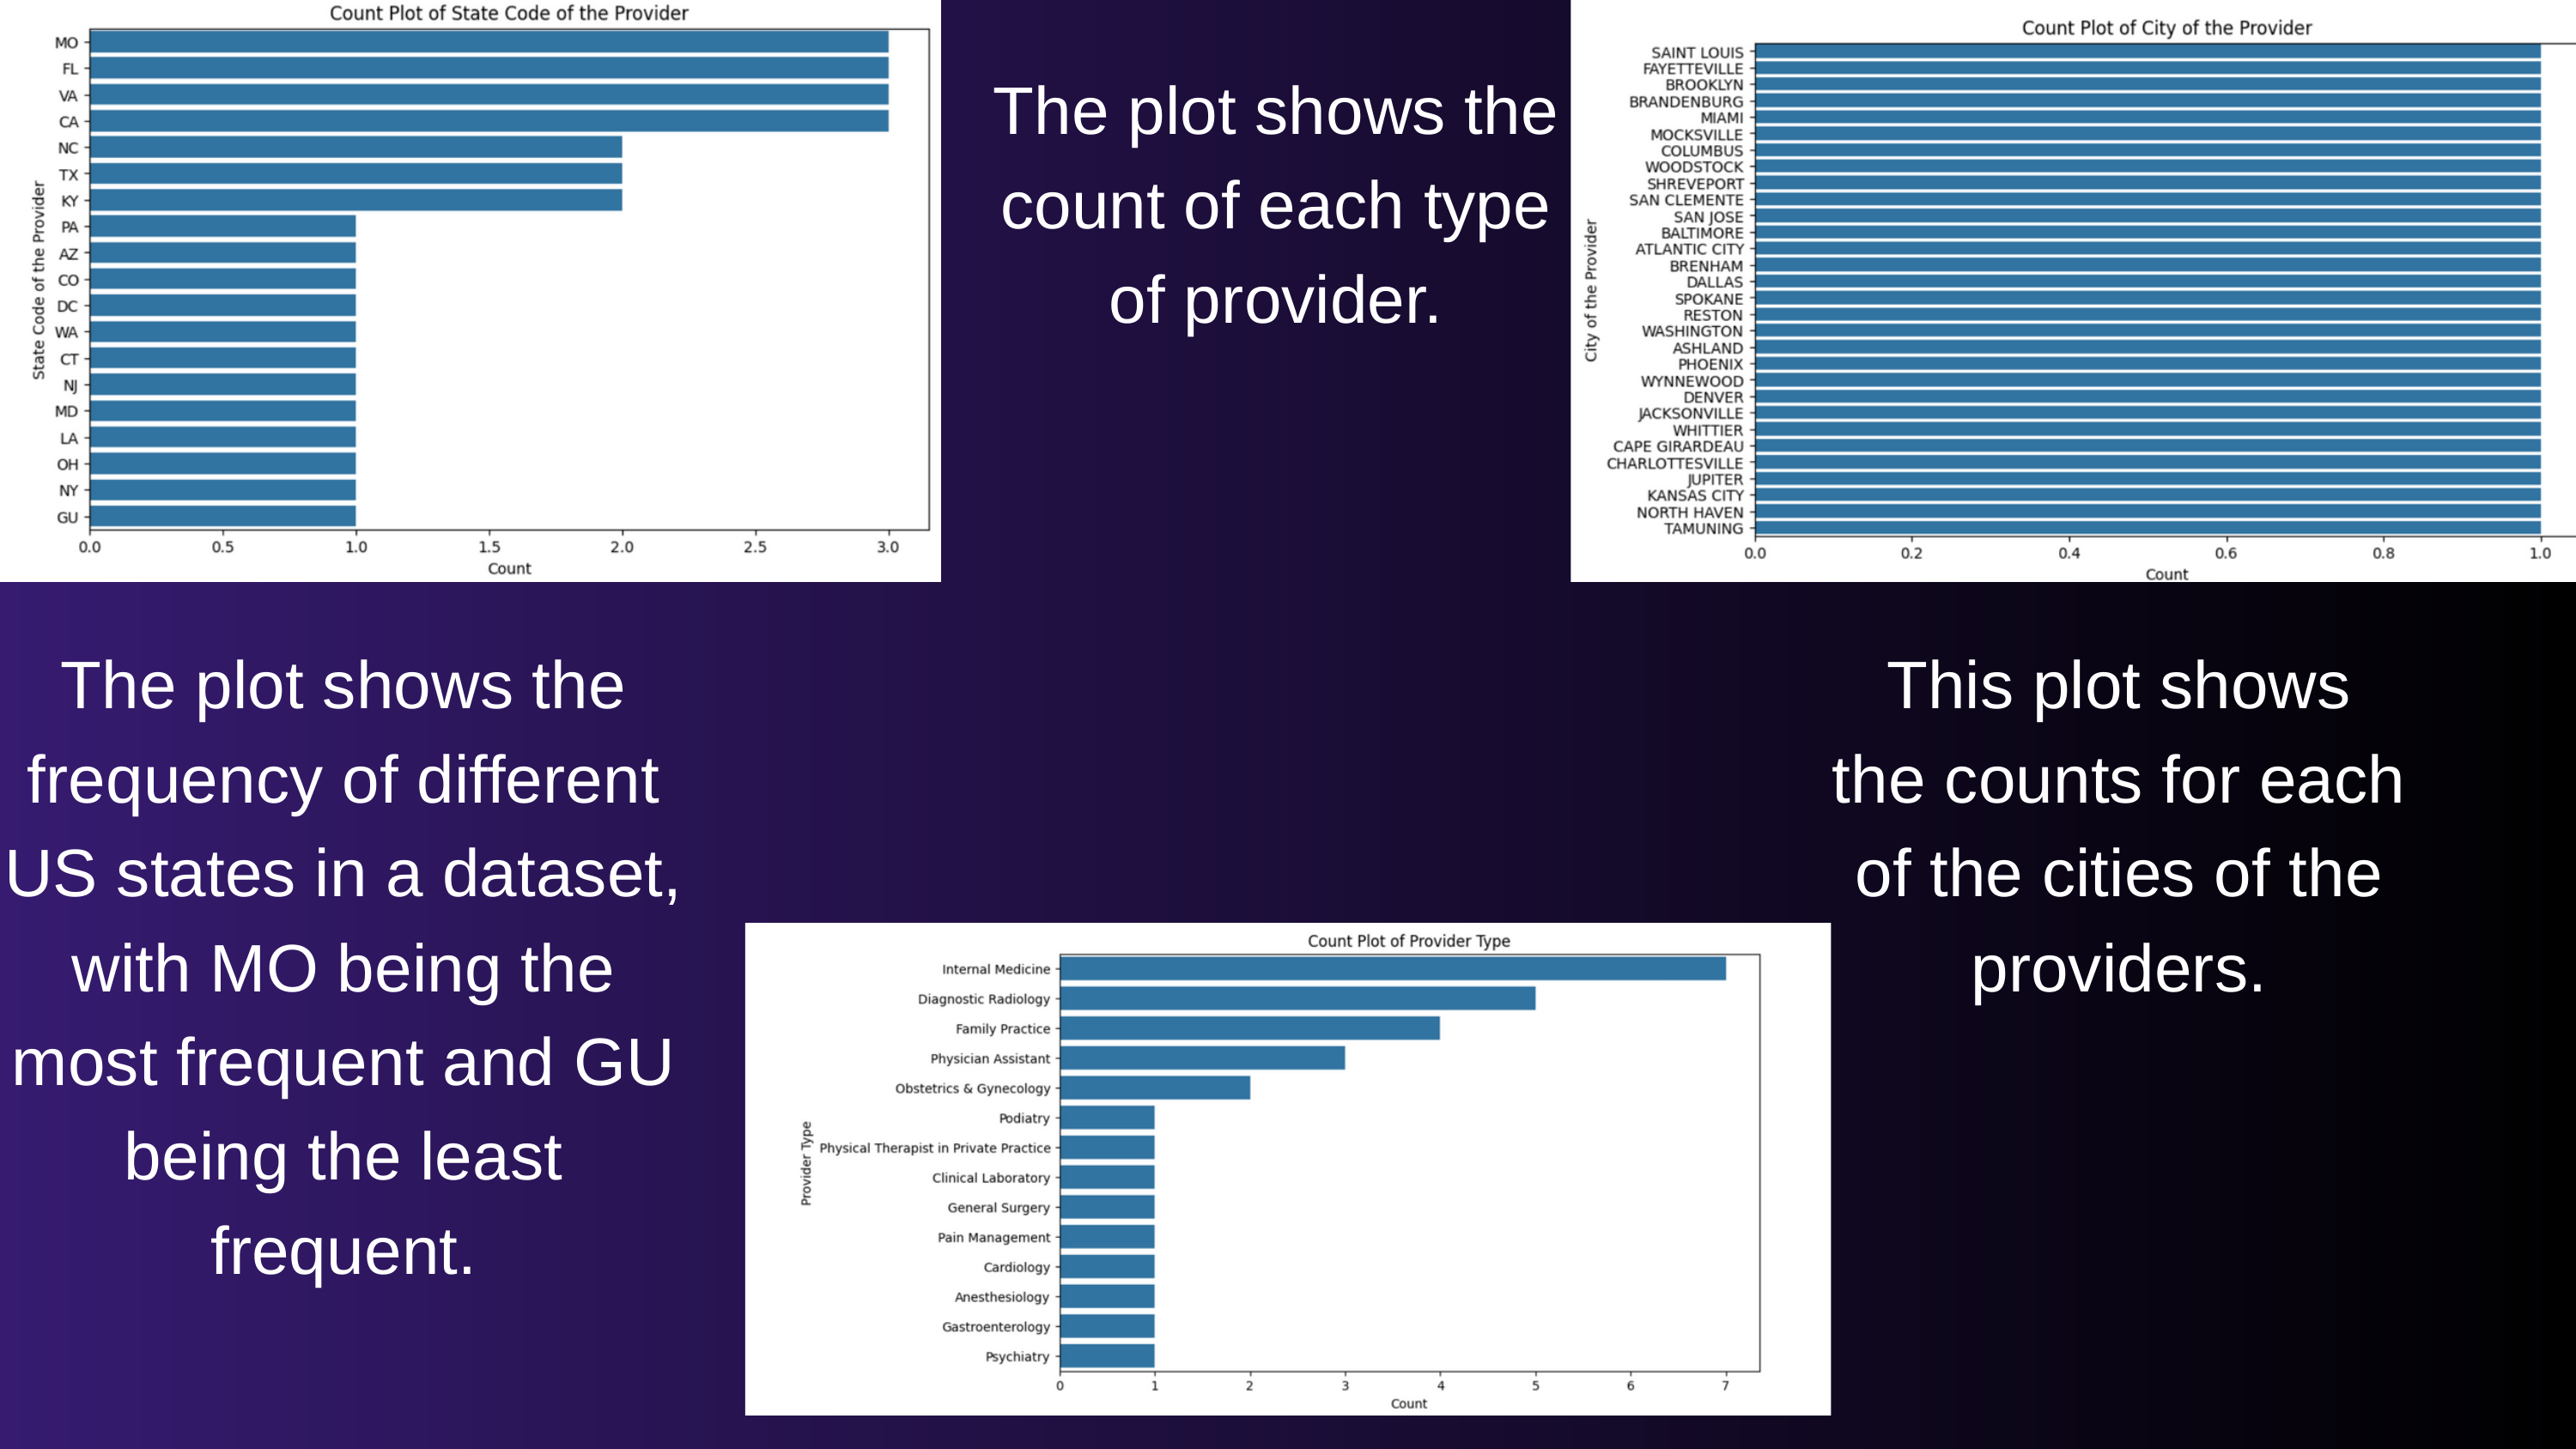

The plot shows the count of each type of provider.

The plot shows the frequency of different US states in a dataset, with MO being the most frequent and GU being the least frequent.
This plot shows the counts for each of the cities of the providers.